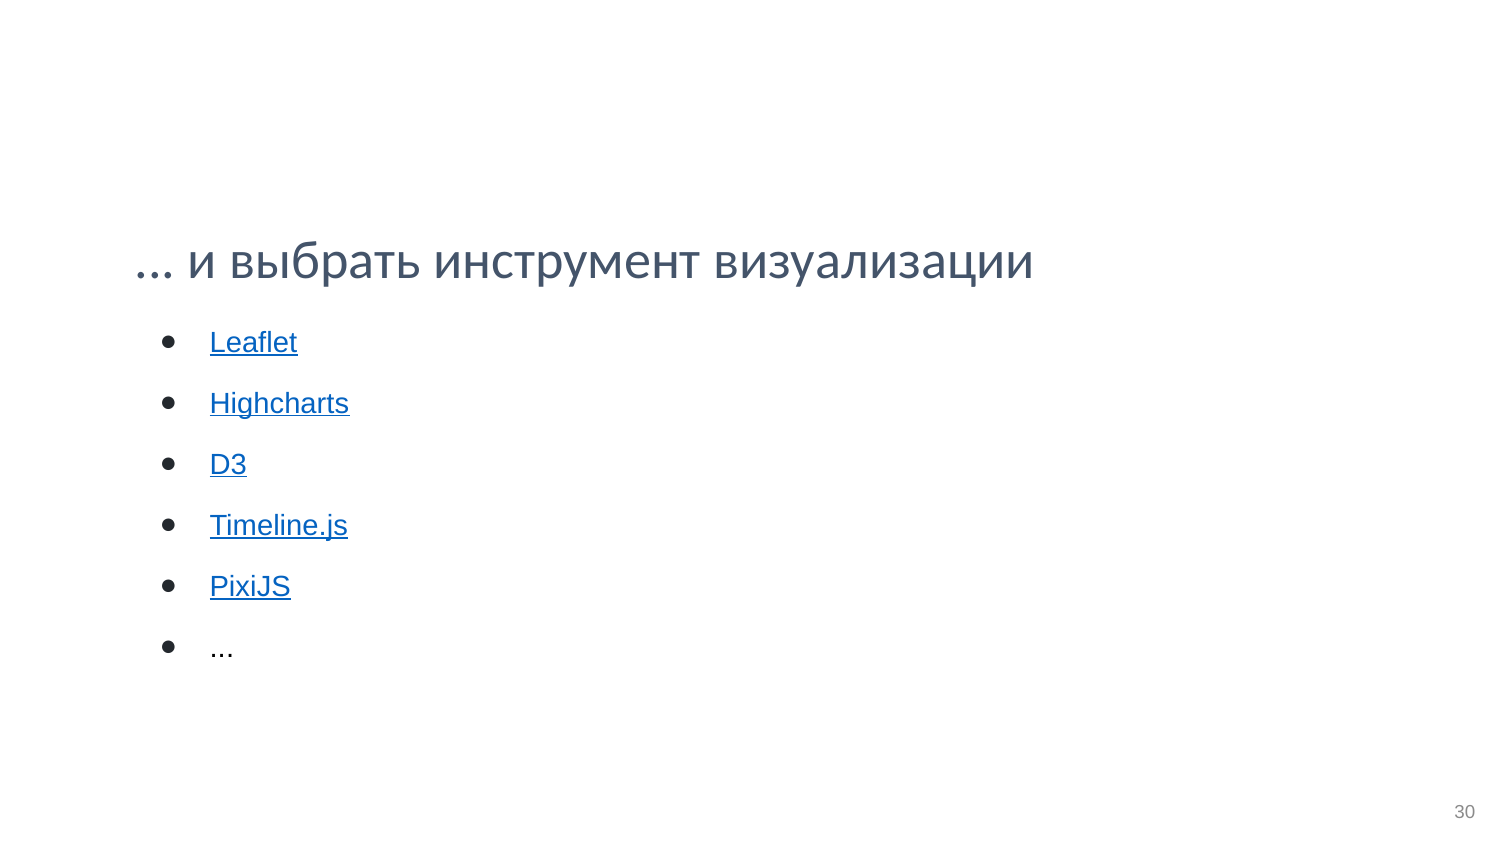

# ... и выбрать инструмент визуализации
Leaflet
Highcharts
D3
Timeline.js
PixiJS
...
30